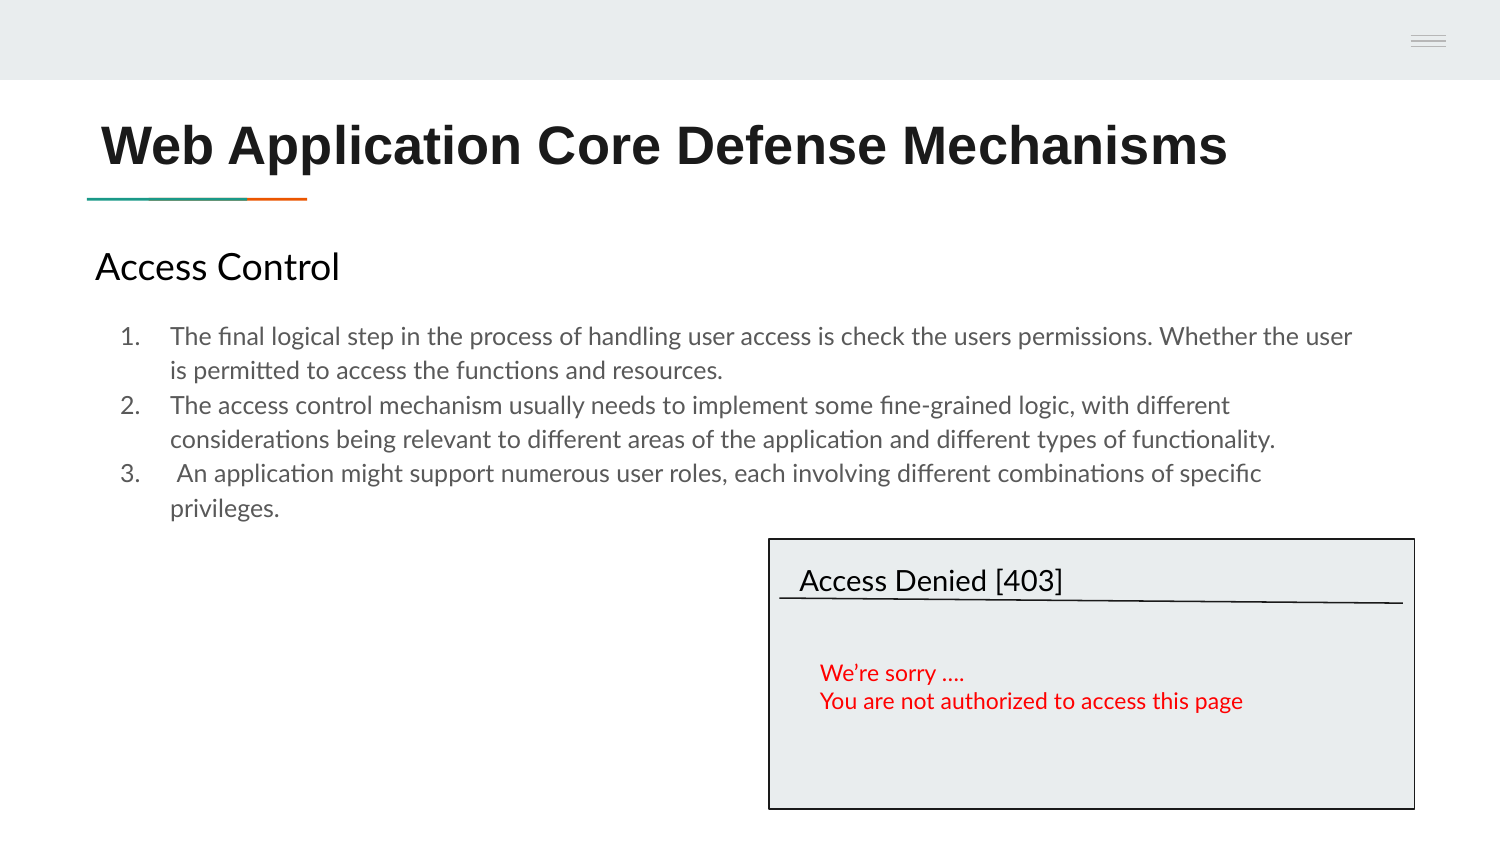

# Web Application Core Defense Mechanisms
Access Control
The final logical step in the process of handling user access is check the users permissions. Whether the user is permitted to access the functions and resources.
The access control mechanism usually needs to implement some fine-grained logic, with different considerations being relevant to different areas of the application and different types of functionality.
 An application might support numerous user roles, each involving different combinations of specific privileges.

Access Denied [403]
We’re sorry ….
You are not authorized to access this page